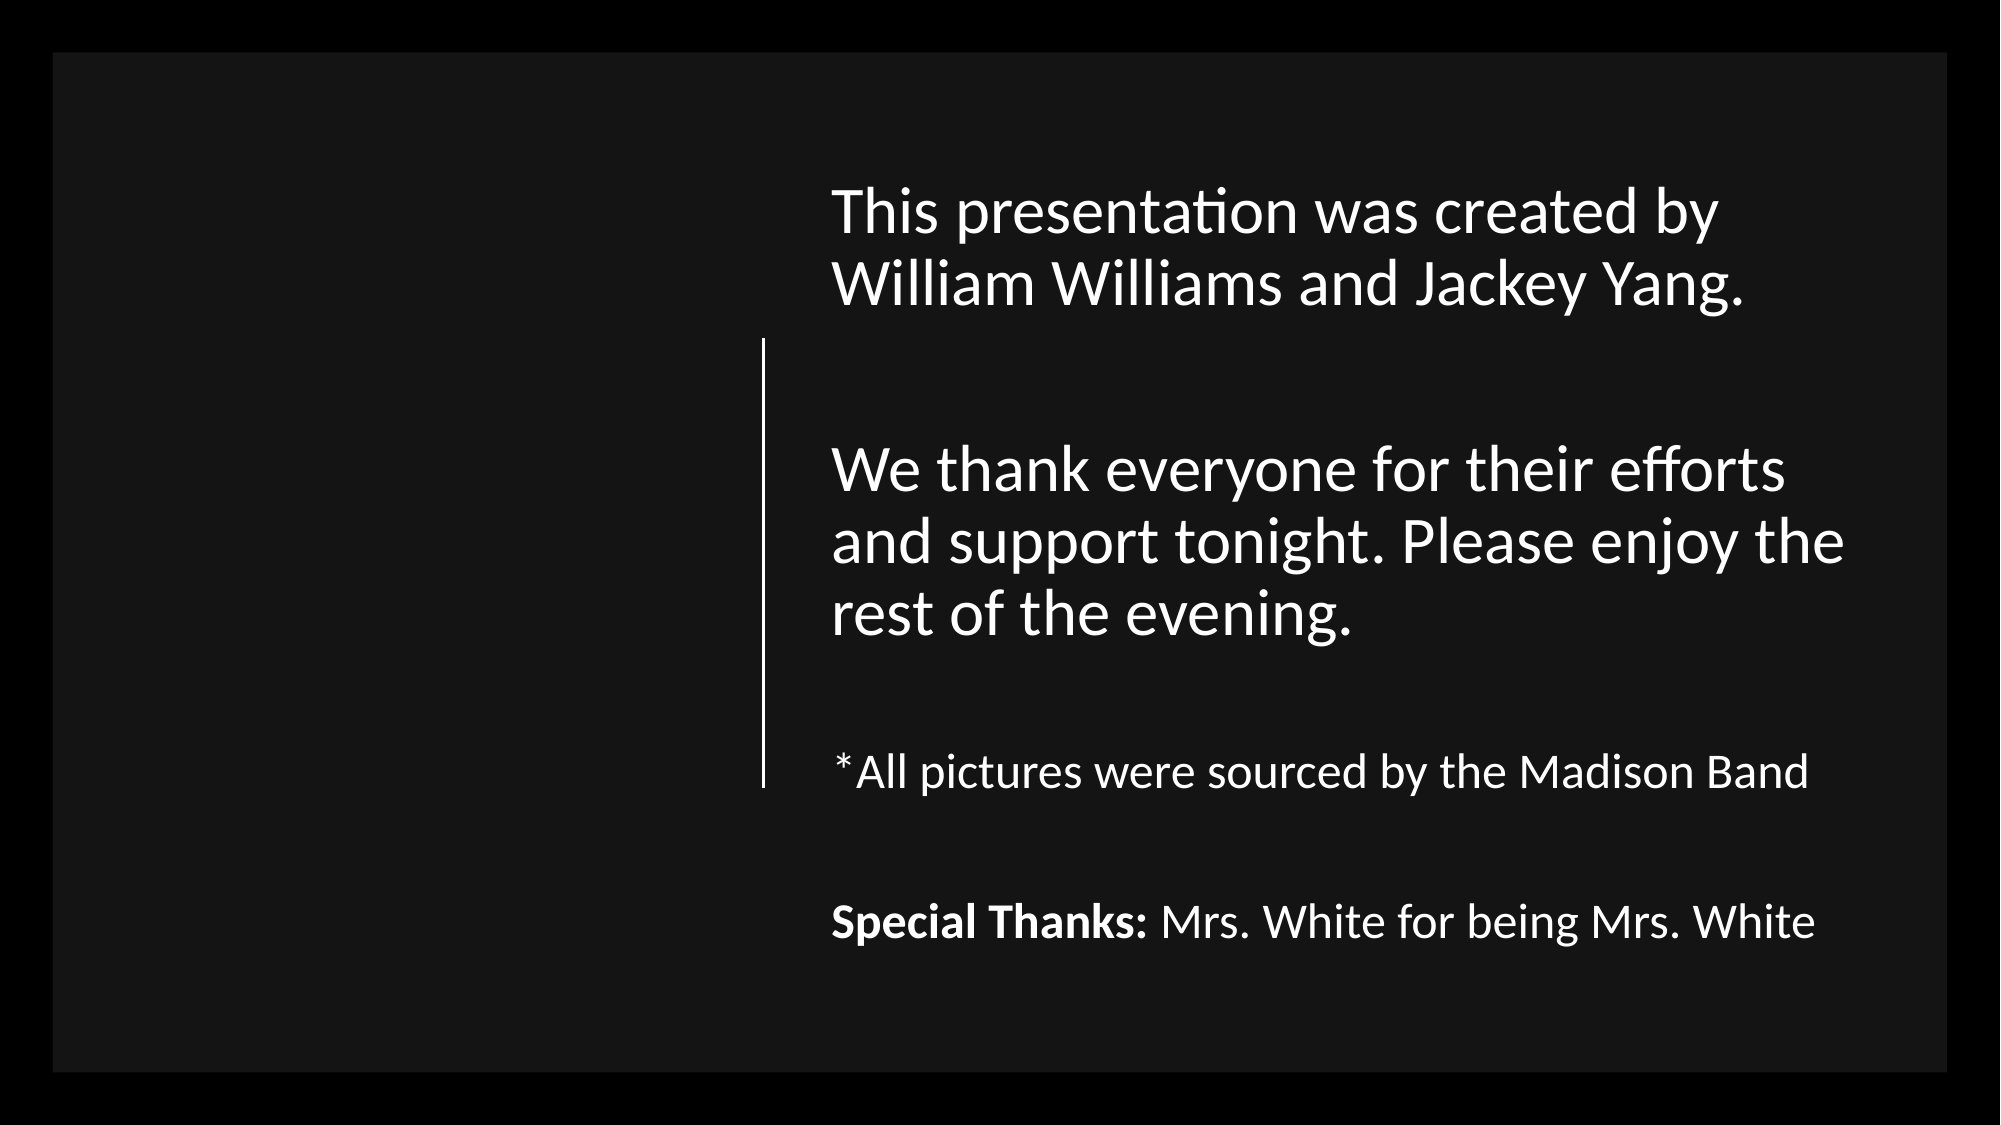

This presentation was created by William Williams and Jackey Yang.

We thank everyone for their efforts and support tonight. Please enjoy the rest of the evening.

*All pictures were sourced by the Madison Band

Special Thanks: Mrs. White for being Mrs. White